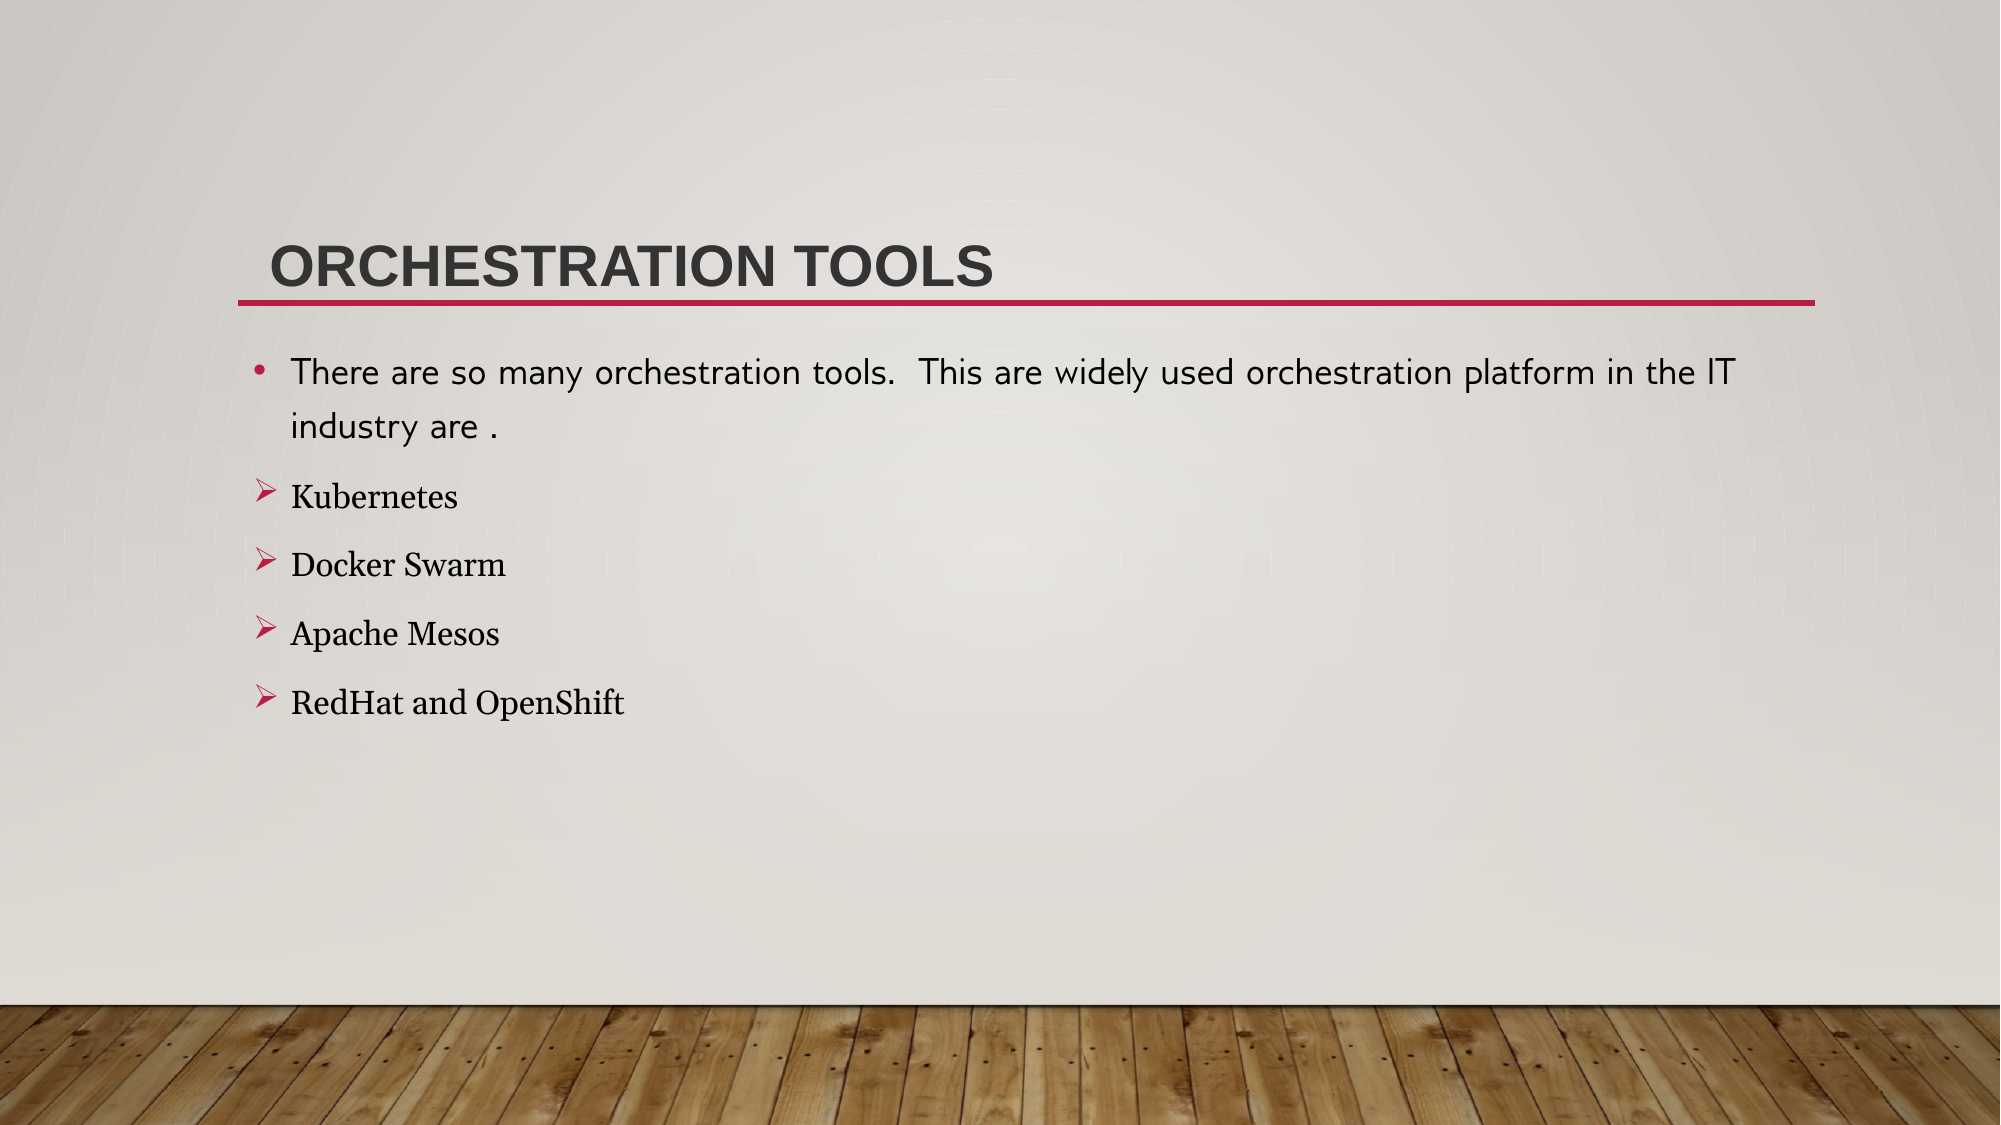

# Orchestration Tools
There are so many orchestration tools.  This are widely used orchestration platform in the IT industry are .
Kubernetes
Docker Swarm
Apache Mesos
RedHat and OpenShift